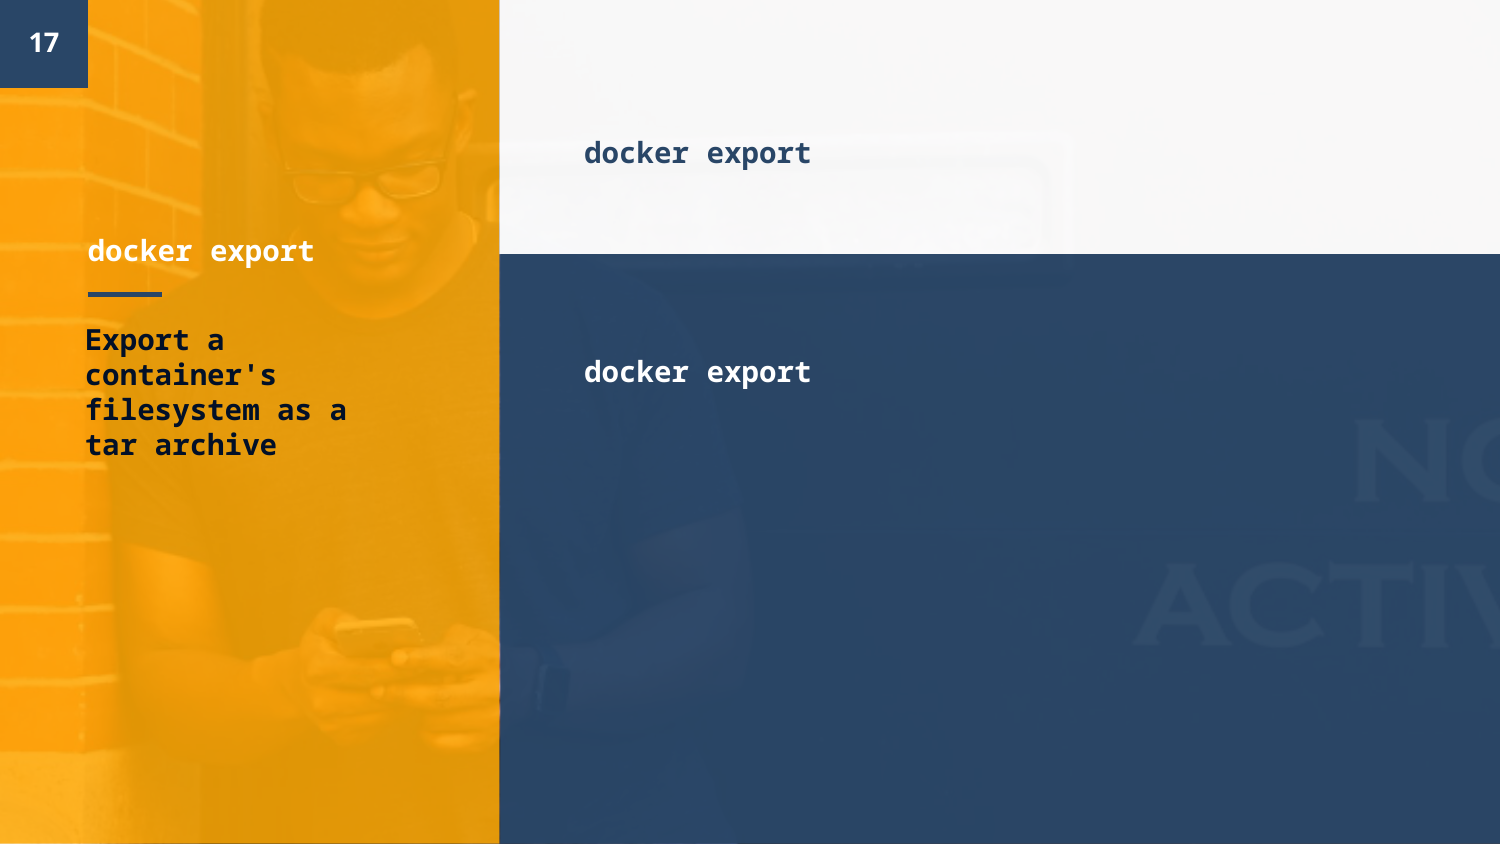

17
docker export
# docker export
docker export
Export a container's filesystem as a tar archive